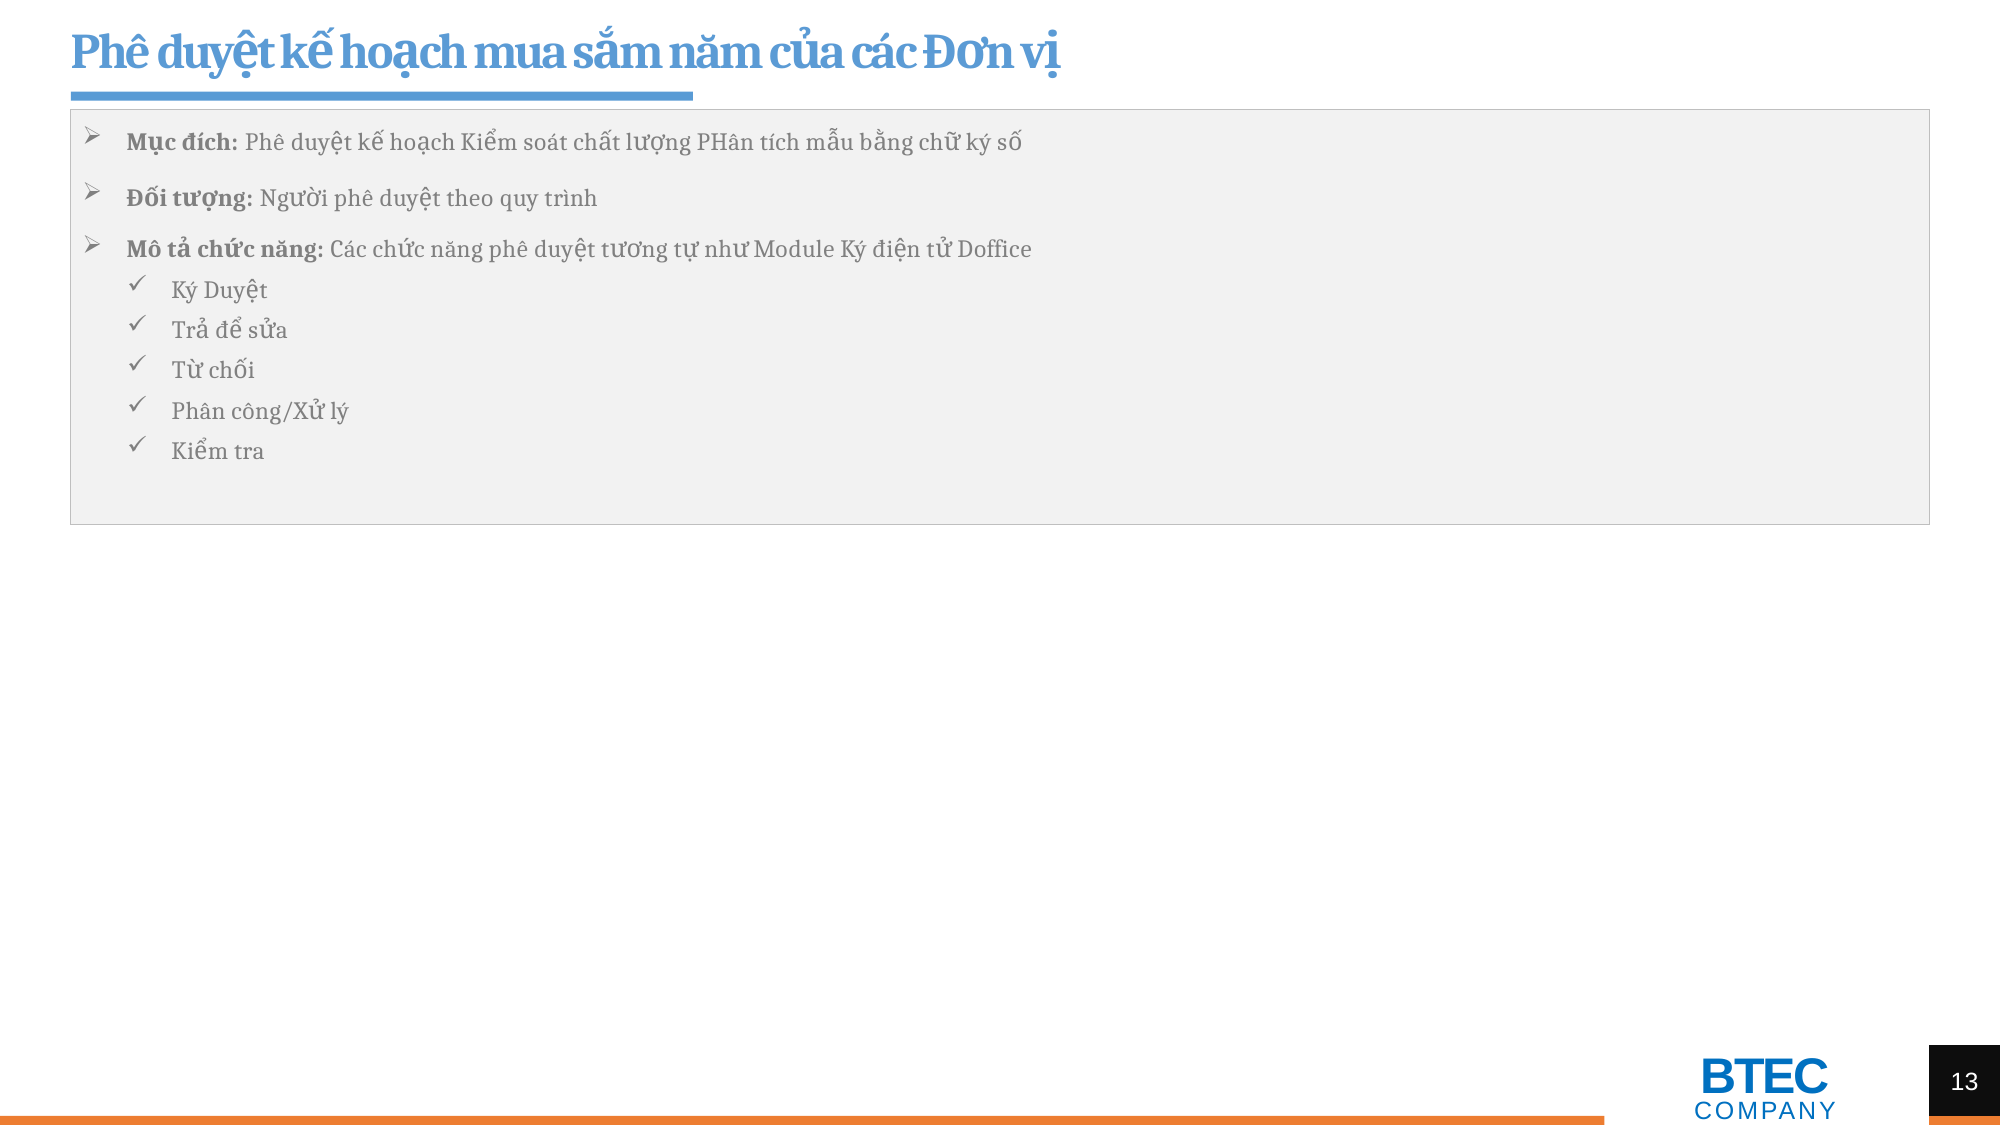

Phê duyệt kế hoạch mua sắm năm của các Đơn vị

Mục đích: Phê duyệt kế hoạch Kiểm soát chất lượng PHân tích mẫu bằng chữ ký số
Đối tượng: Người phê duyệt theo quy trình
Mô tả chức năng: Các chức năng phê duyệt tương tự như Module Ký điện tử Doffice
Ký Duyệt
Trả để sửa
Từ chối
Phân công/Xử lý
Kiểm tra

13
BTEC
COMPANY